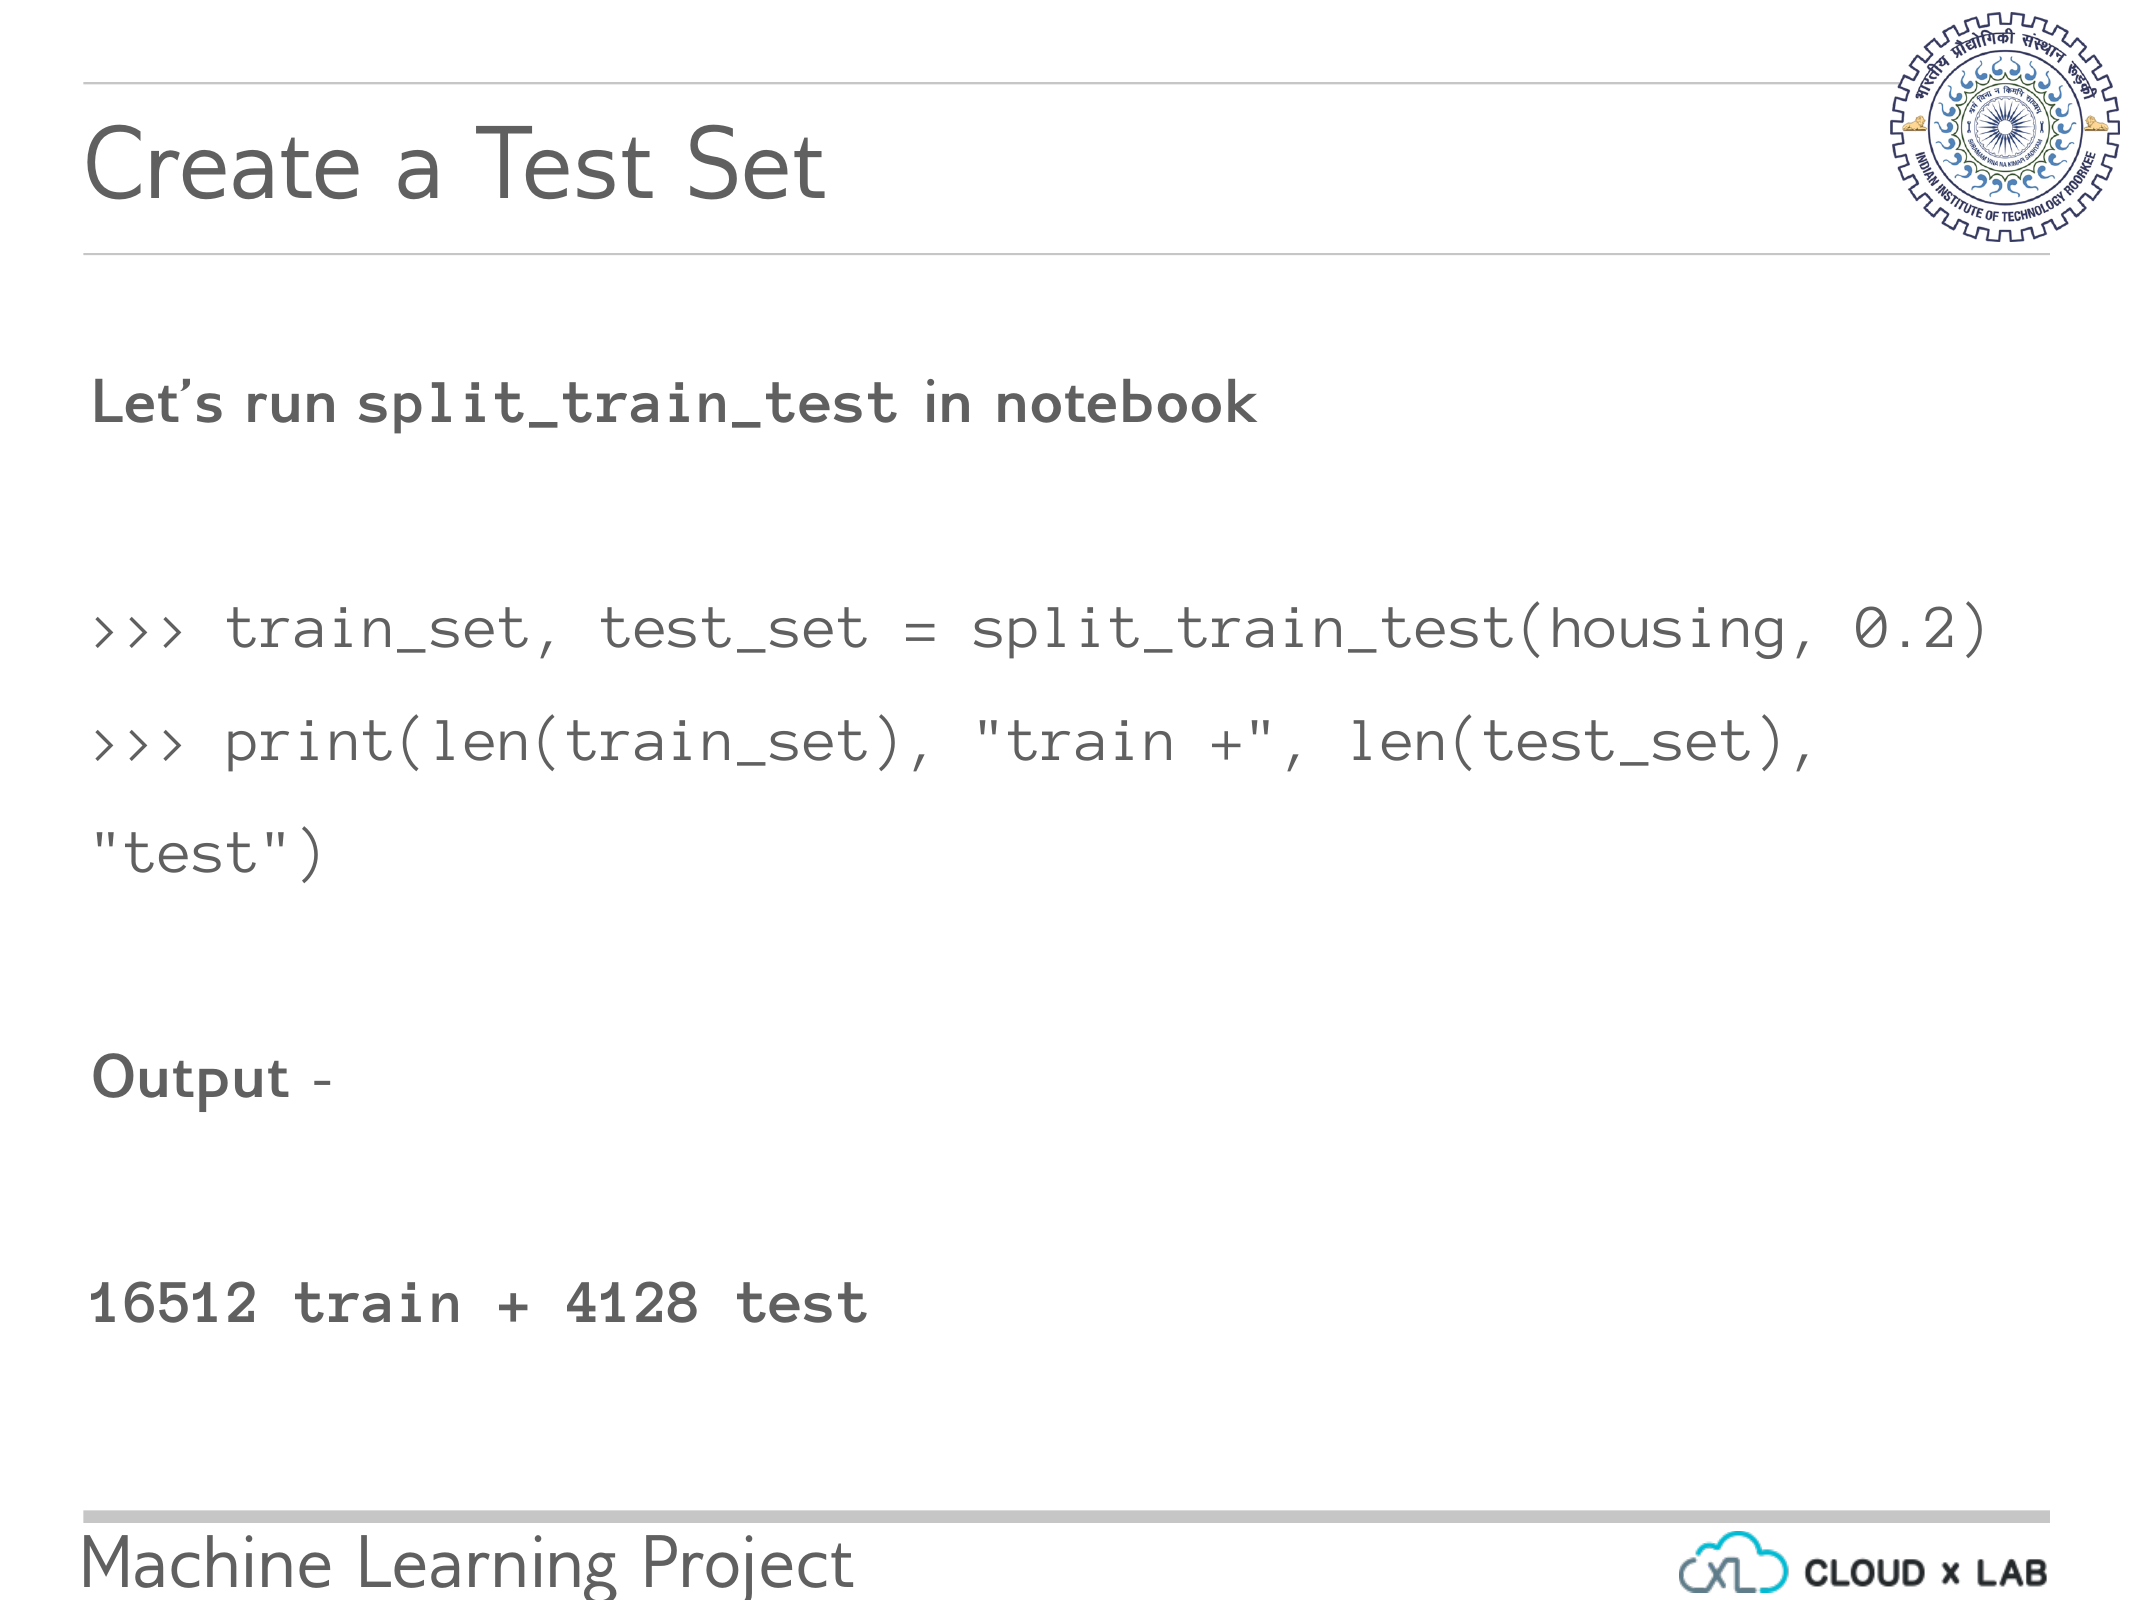

Create a Test Set
Let’s run split_train_test in notebook

>>> train_set, test_set = split_train_test(housing, 0.2)
>>> print(len(train_set), "train +", len(test_set), "test")

Output -

16512 train + 4128 test